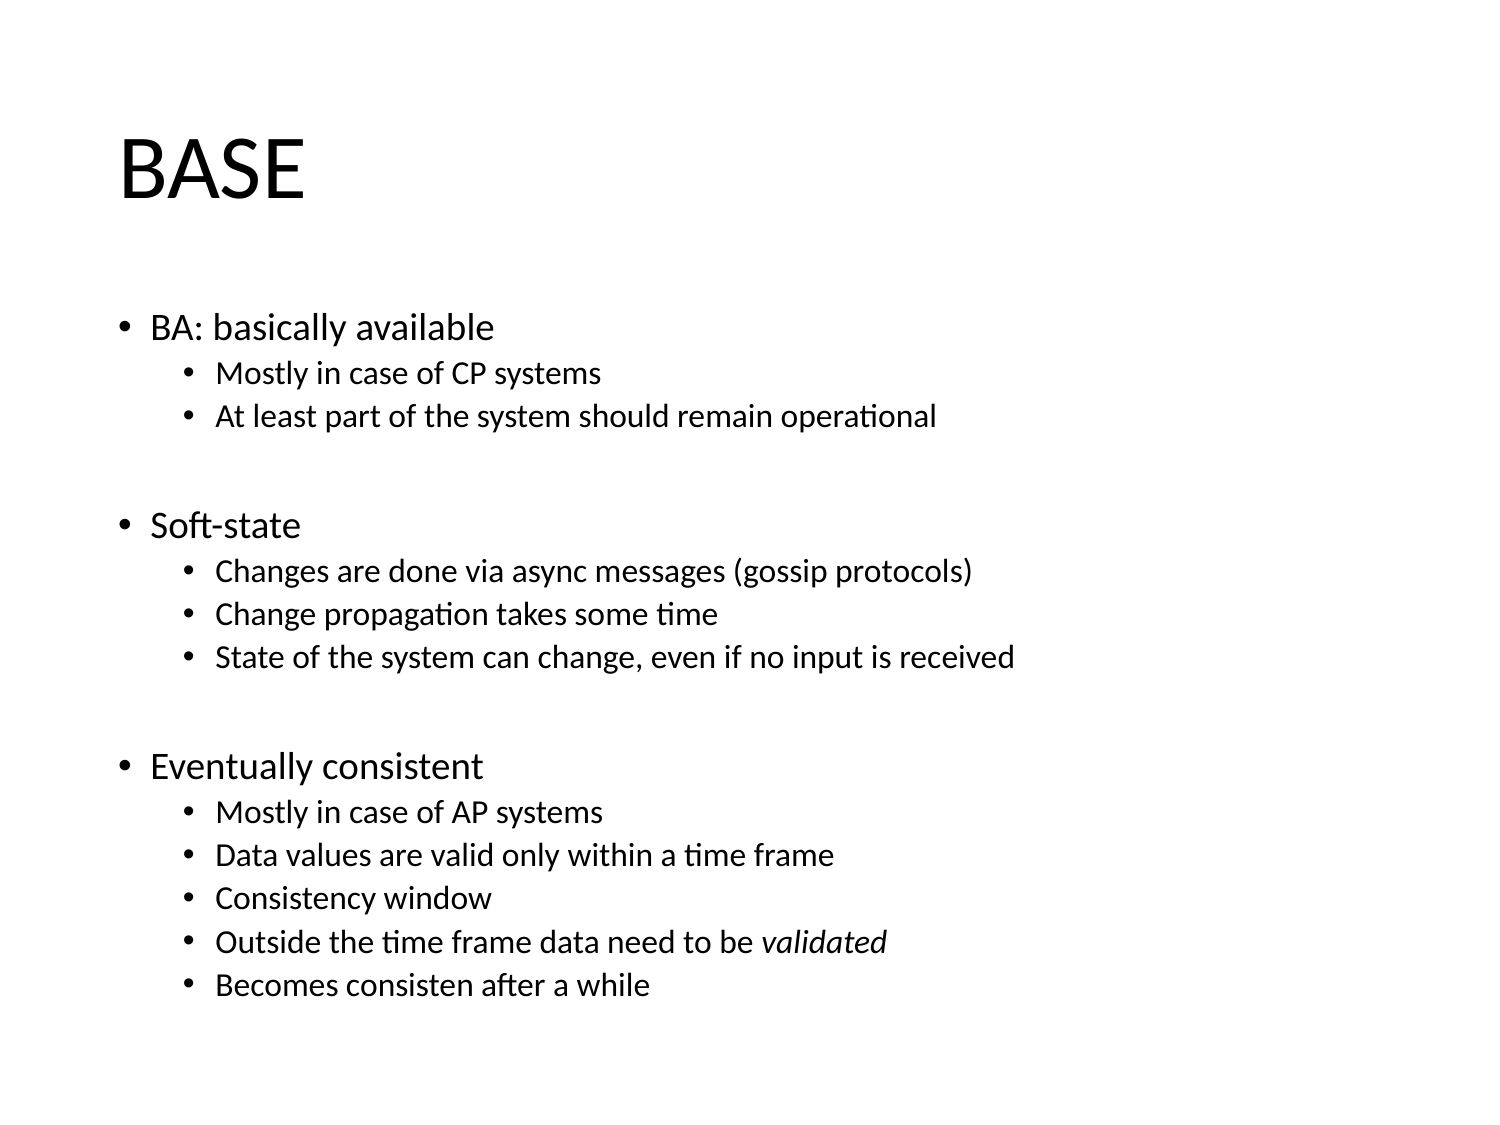

# BASE
BA: basically available
Mostly in case of CP systems
At least part of the system should remain operational

Soft-state
Changes are done via async messages (gossip protocols)
Change propagation takes some time
State of the system can change, even if no input is received

Eventually consistent
Mostly in case of AP systems
Data values are valid only within a time frame
Consistency window
Outside the time frame data need to be validated
Becomes consisten after a while